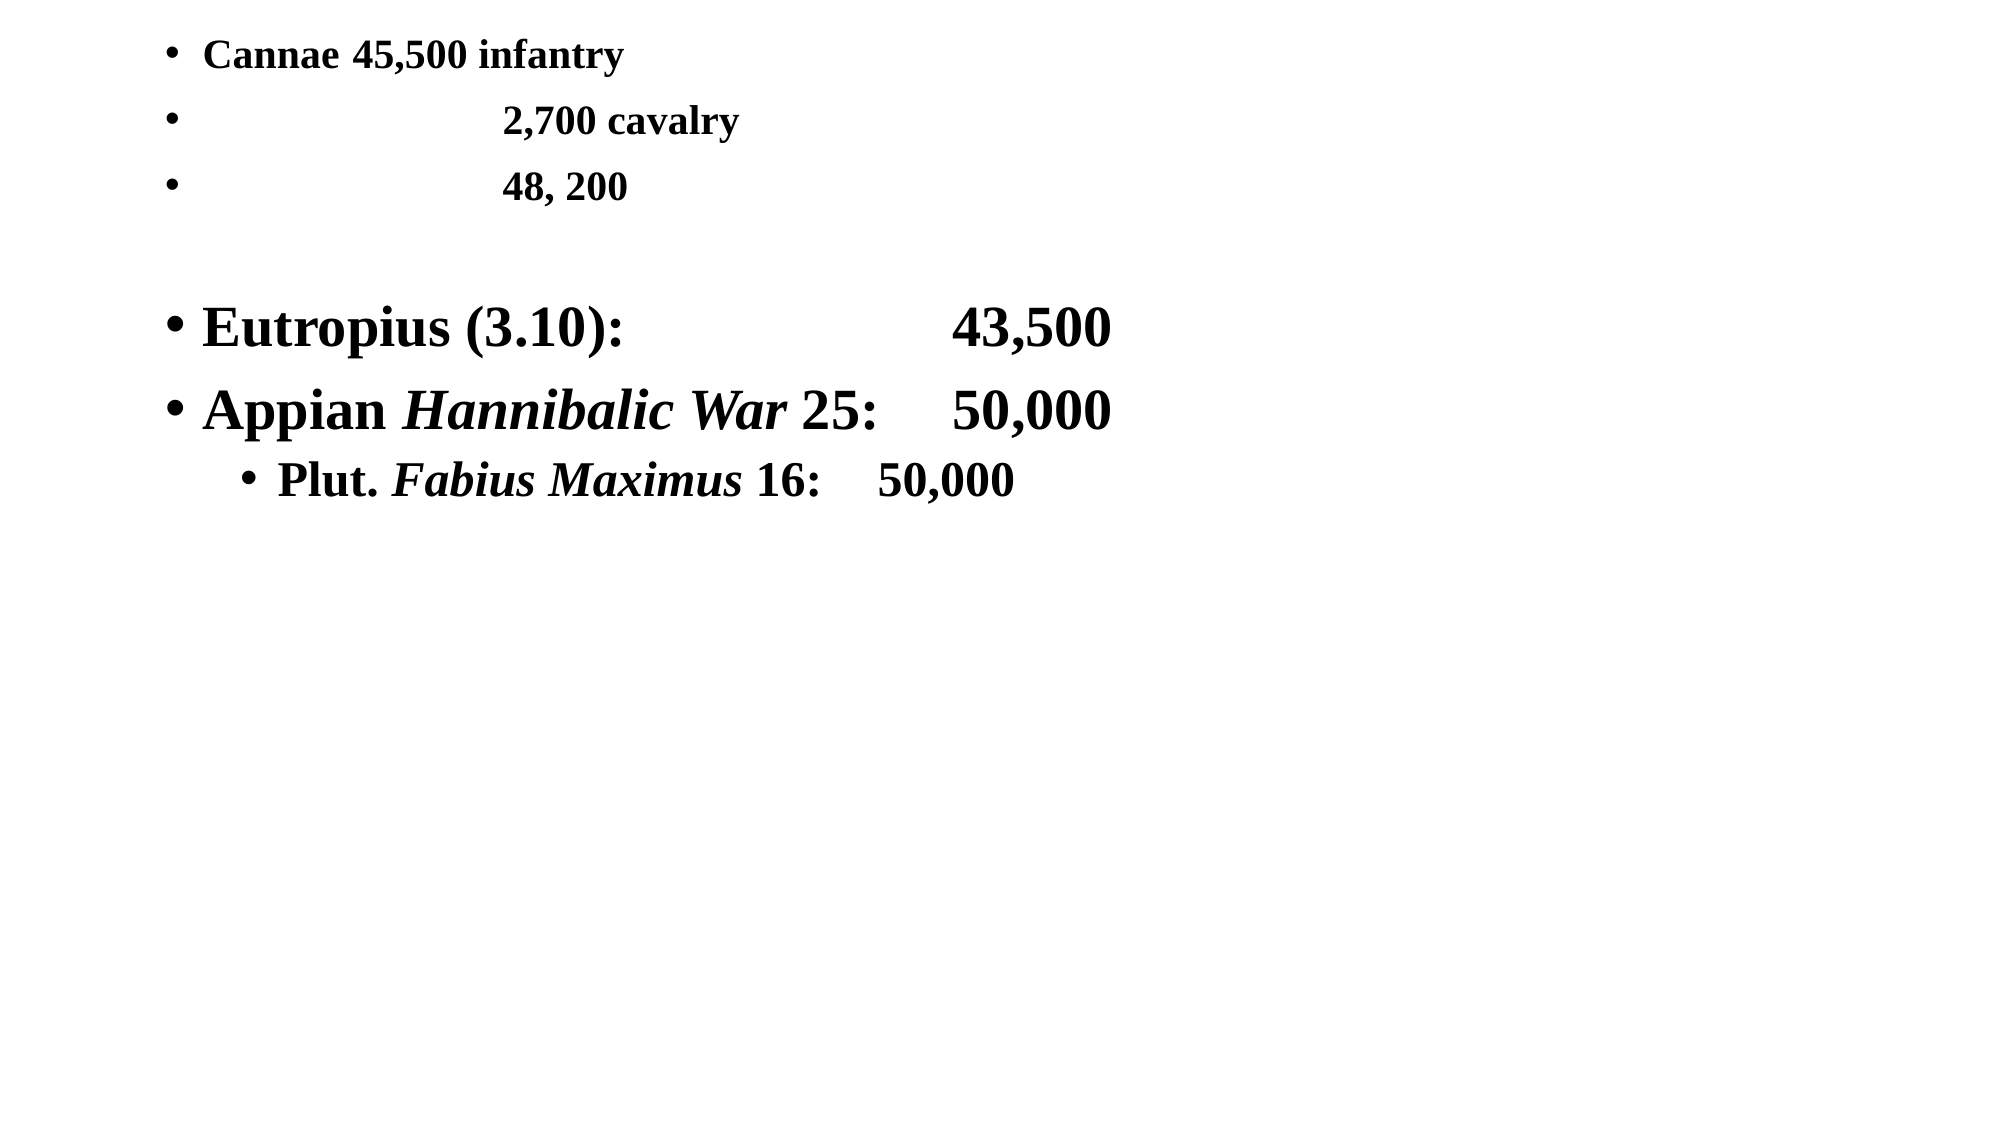

Cannae 	45,500 infantry
		2,700 cavalry
		48, 200

Eutropius (3.10):			43,500
Appian Hannibalic War 25: 	50,000
Plut. Fabius Maximus 16:	50,000

#